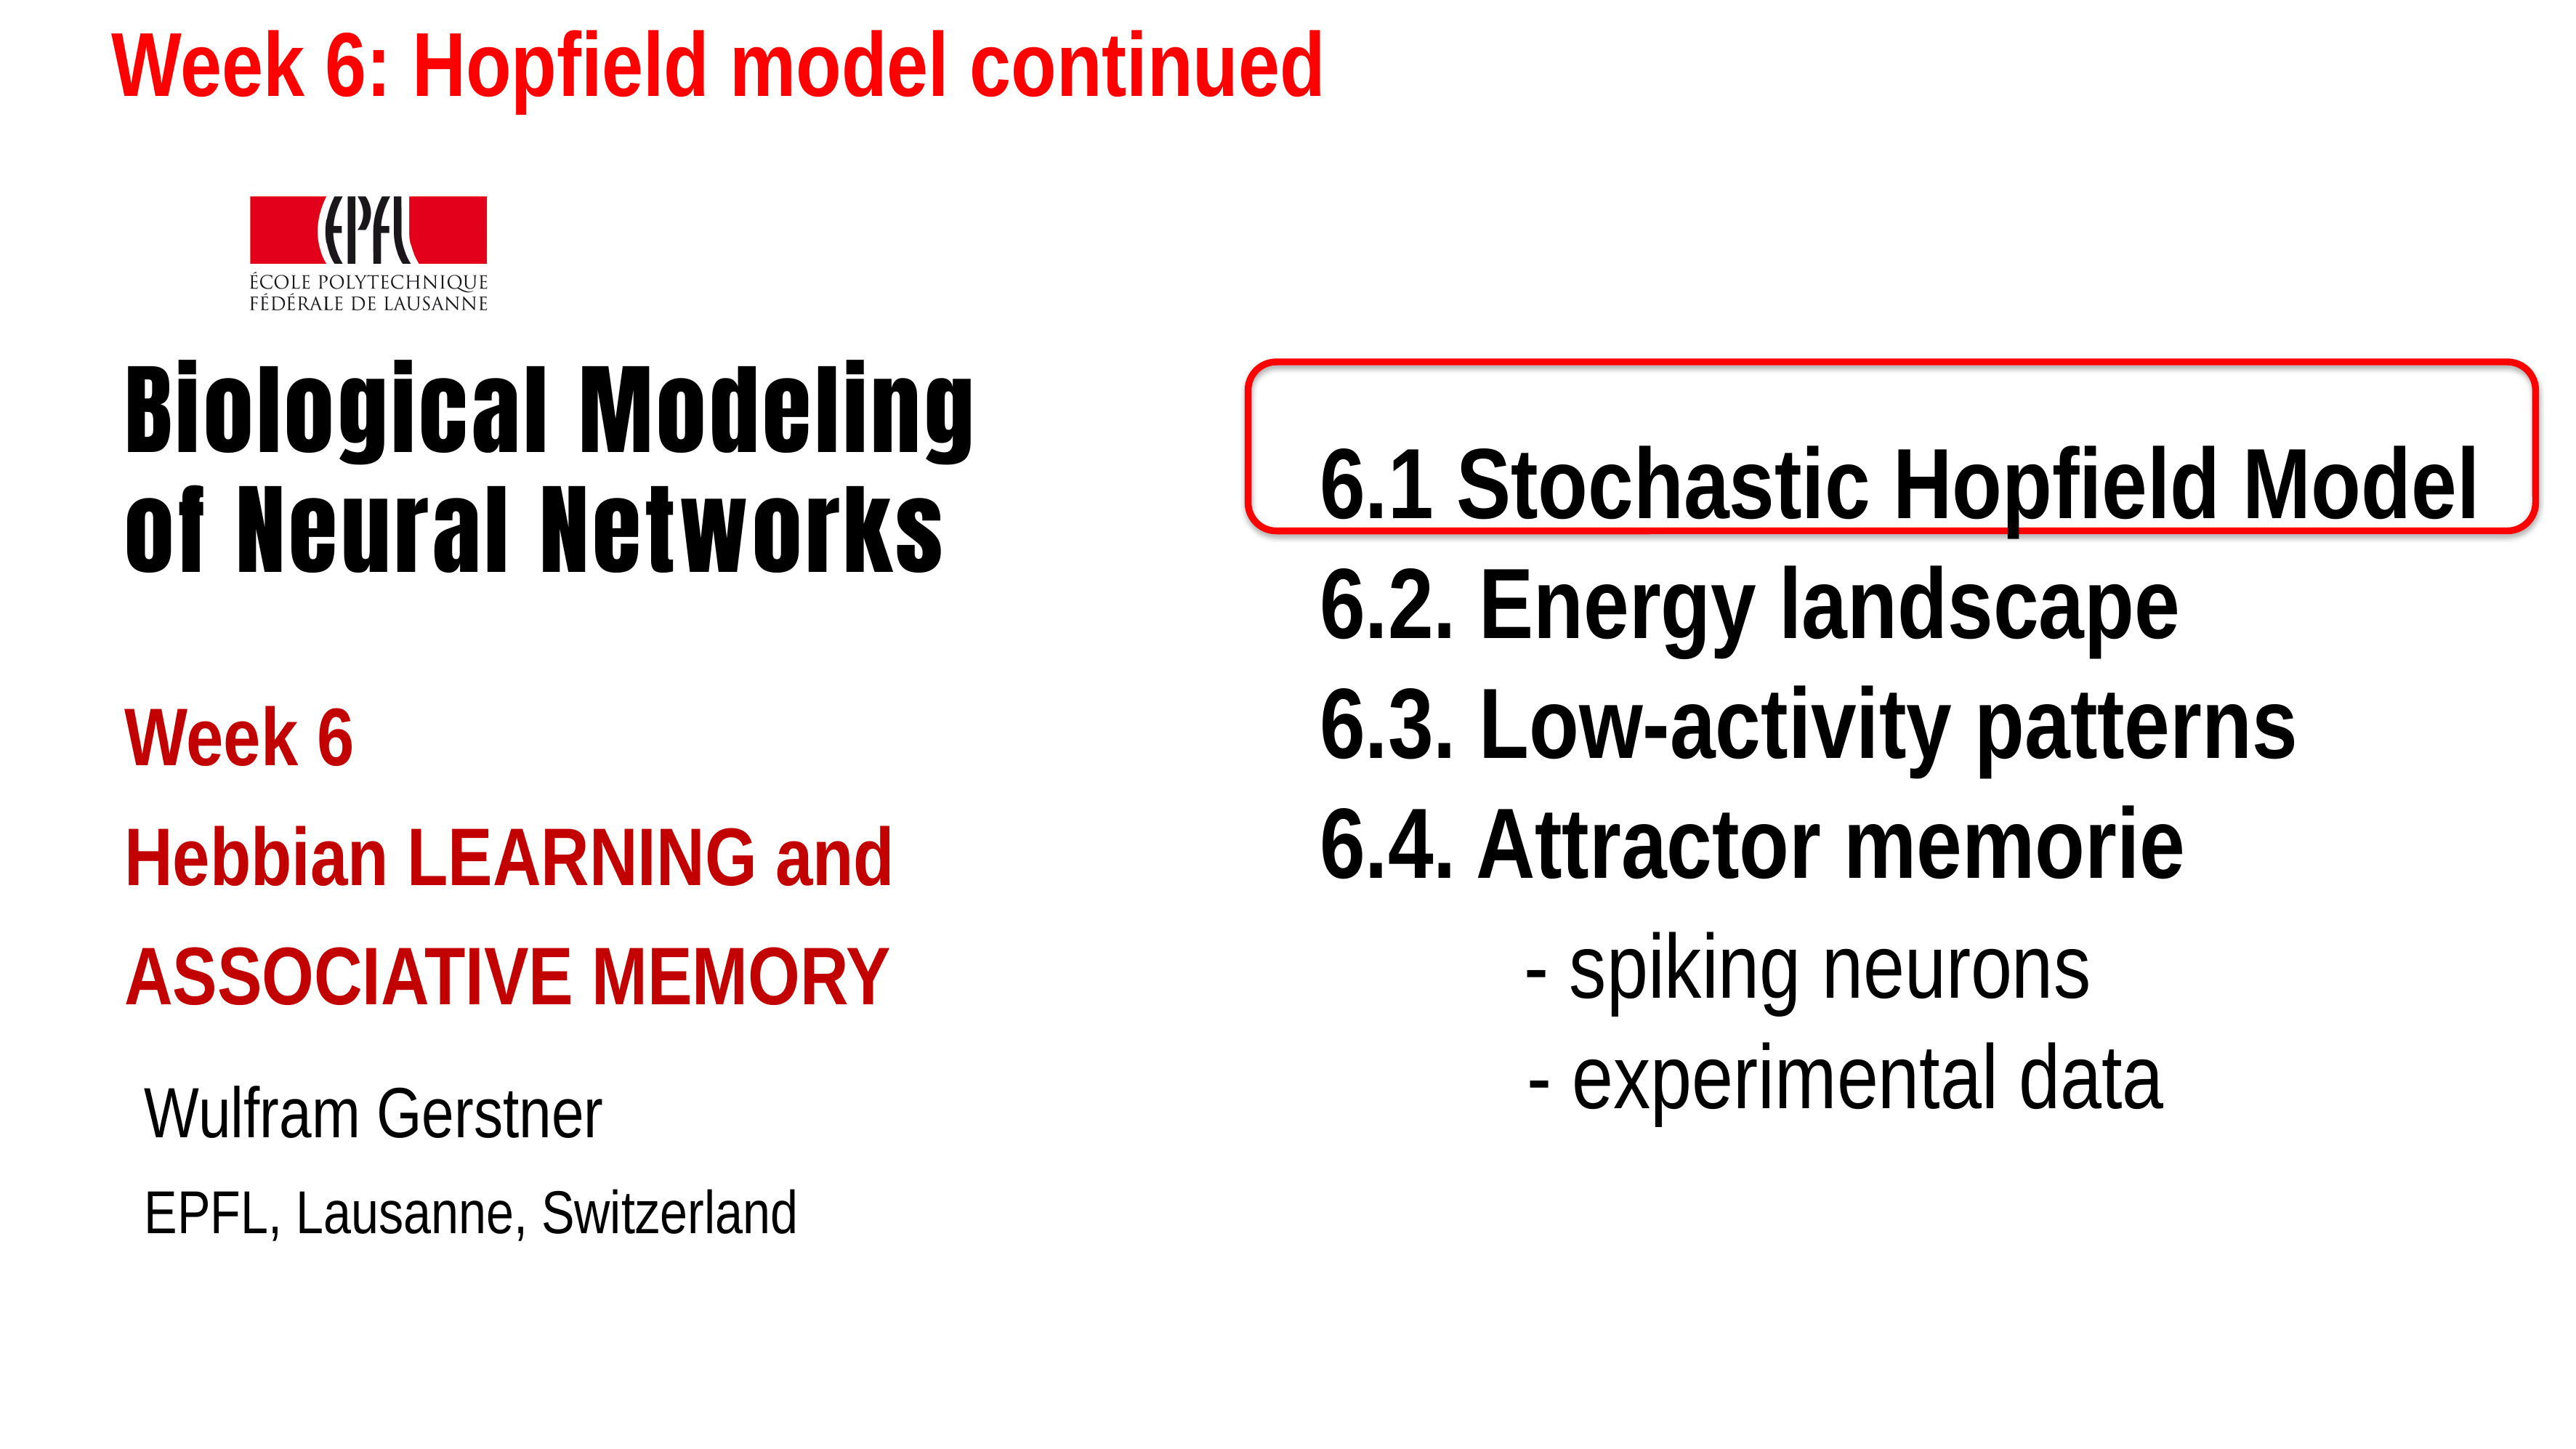

Week 6: Hopfield model continued
# Biological Modeling of Neural Networks

6.1 Stochastic Hopfield Model
6.2. Energy landscape
6.3. Low-activity patterns
6.4. Attractor memorie
         - spiking neurons
          - experimental data
Week 6
Hebbian LEARNING and
ASSOCIATIVE MEMORY
Wulfram Gerstner
EPFL, Lausanne, Switzerland